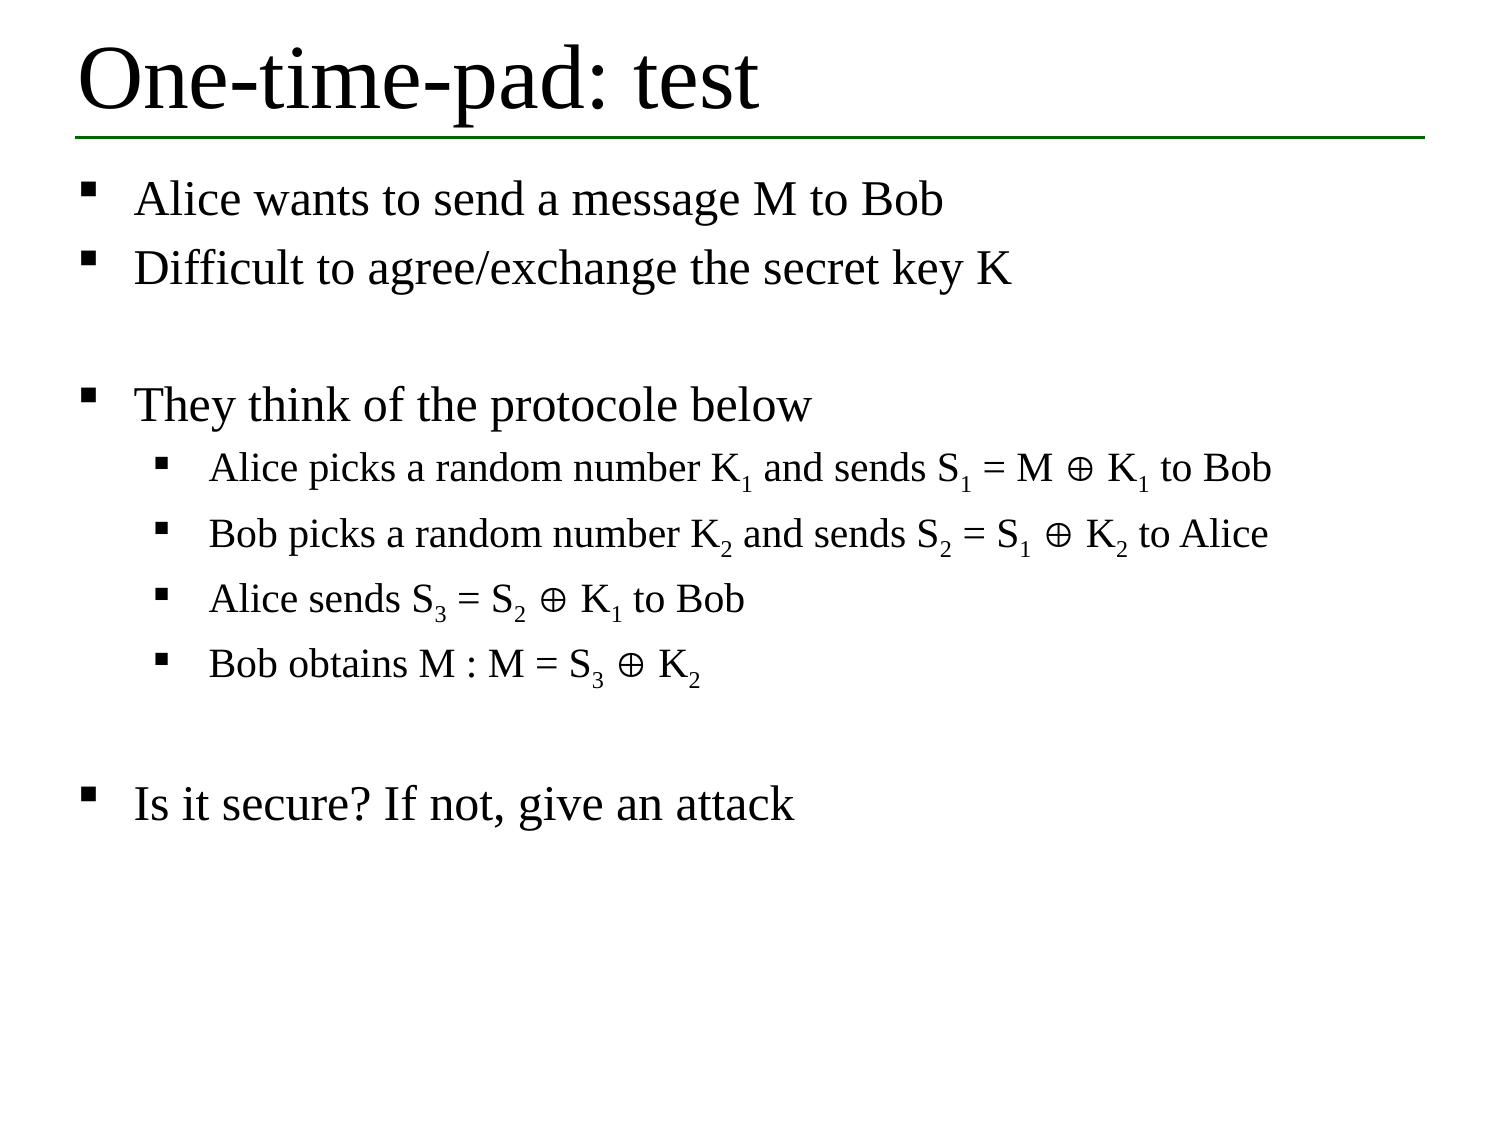

# One-time-pad: test

Alice wants to send a message M to Bob
Difficult to agree/exchange the secret key K

They think of the protocole below
Alice picks a random number K1 and sends S1 = M ⊕ K1 to Bob
Bob picks a random number K2 and sends S2 = S1 ⊕ K2 to Alice
Alice sends S3 = S2 ⊕ K1 to Bob
Bob obtains M : M = S3 ⊕ K2

Is it secure? If not, give an attack
37